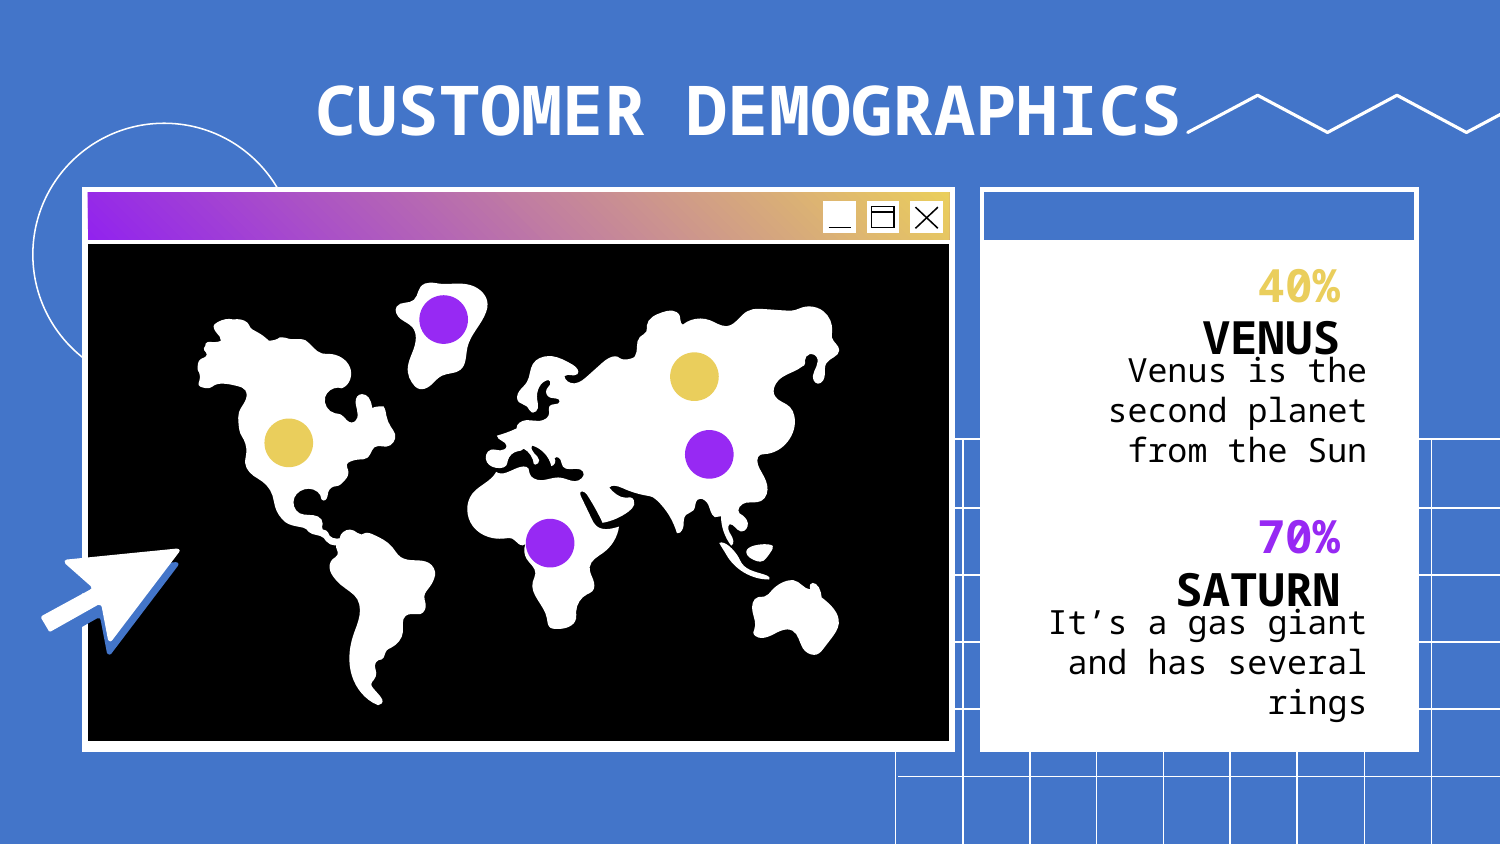

# CUSTOMER DEMOGRAPHICS

40%

VENUS

Venus is the second planet from the Sun

70%

SATURN
It’s a gas giant and has several rings